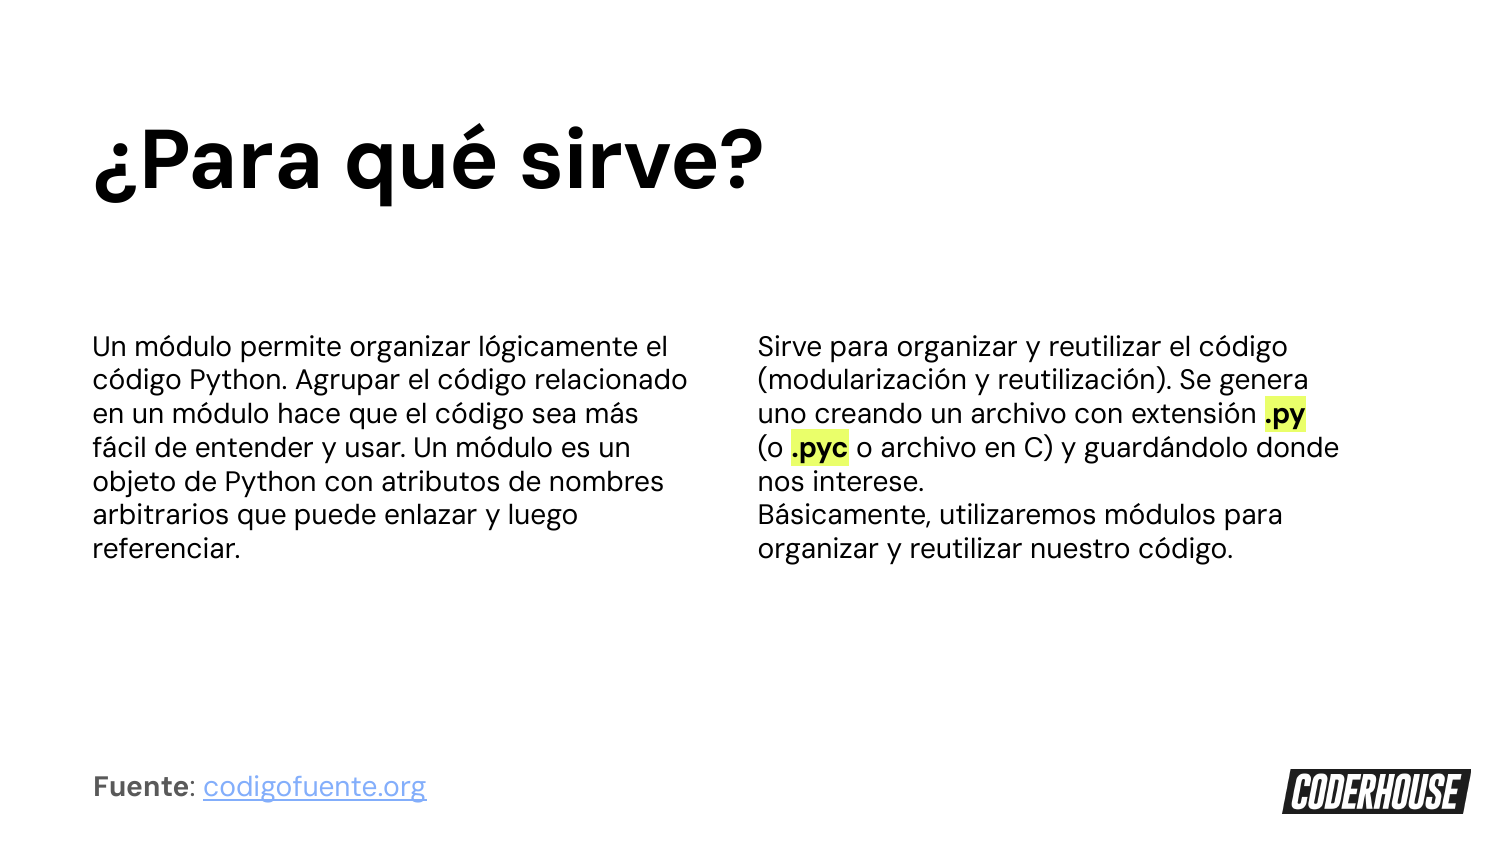

¿Para qué sirve?
Un módulo permite organizar lógicamente el código Python. Agrupar el código relacionado en un módulo hace que el código sea más fácil de entender y usar. Un módulo es un objeto de Python con atributos de nombres arbitrarios que puede enlazar y luego referenciar.
Sirve para organizar y reutilizar el código (modularización y reutilización). Se genera uno creando un archivo con extensión .py (o .pyc o archivo en C) y guardándolo donde nos interese.
Básicamente, utilizaremos módulos para organizar y reutilizar nuestro código.
Fuente: codigofuente.org